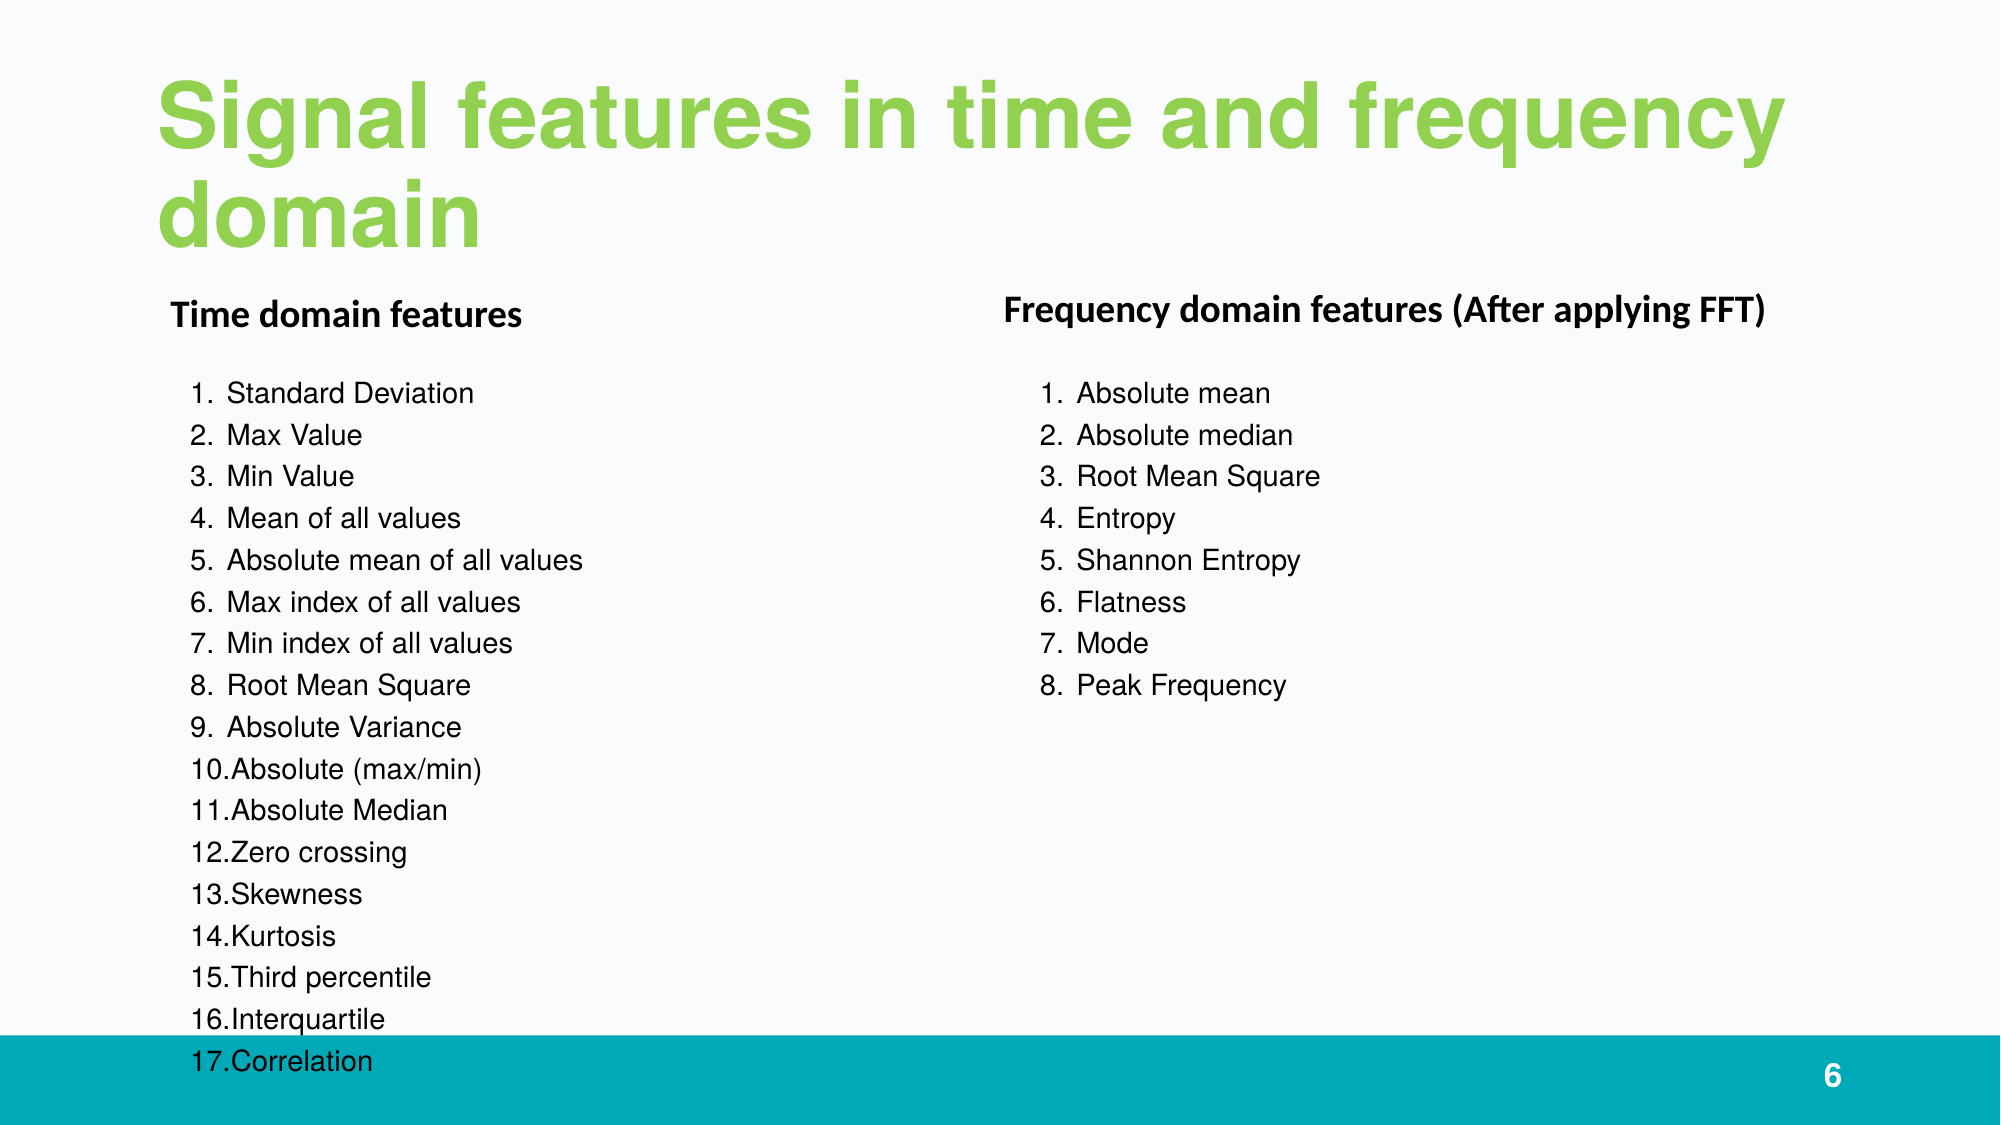

# Signal features in time and frequency domain
Frequency domain features (After applying FFT)
Time domain features
| Standard Deviation Max Value Min Value Mean of all values Absolute mean of all values Max index of all values Min index of all values Root Mean Square Absolute Variance Absolute (max/min) Absolute Median Zero crossing Skewness Kurtosis Third percentile Interquartile Correlation | Absolute mean Absolute median Root Mean Square Entropy Shannon Entropy Flatness Mode Peak Frequency |
| --- | --- |
6